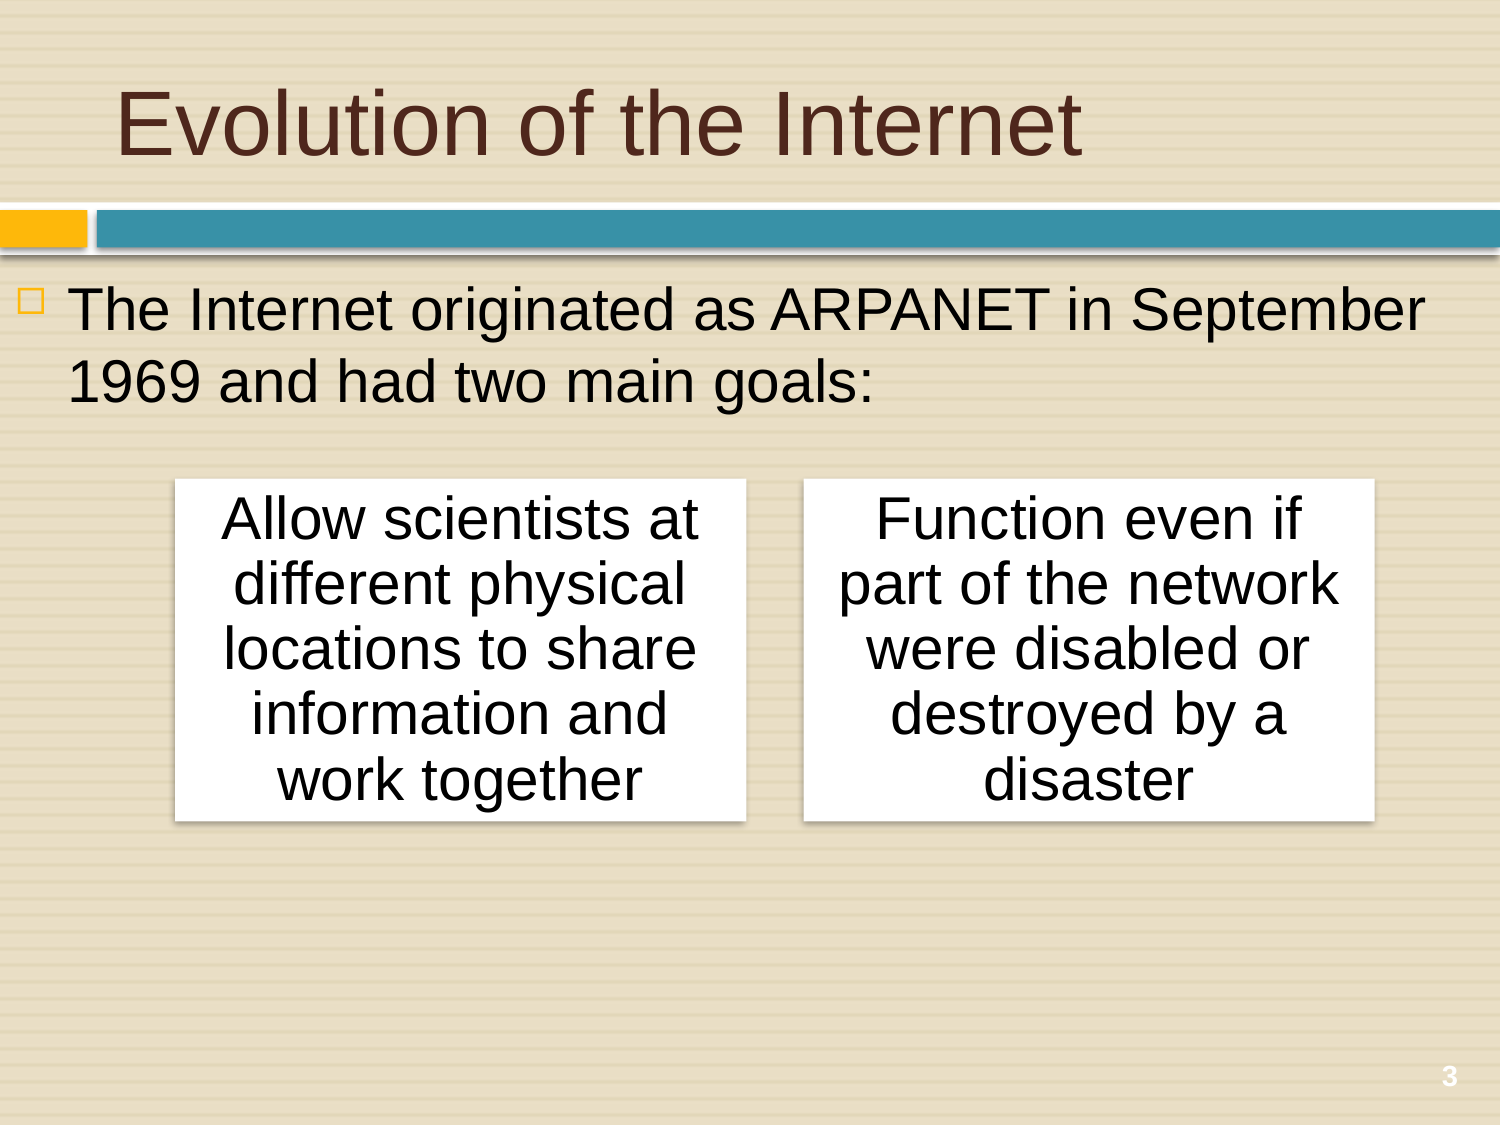

# Evolution of the Internet
The Internet originated as ARPANET in September 1969 and had two main goals:
Allow scientists at different physical locations to share information and work together
Function even if part of the network were disabled or destroyed by a disaster
3